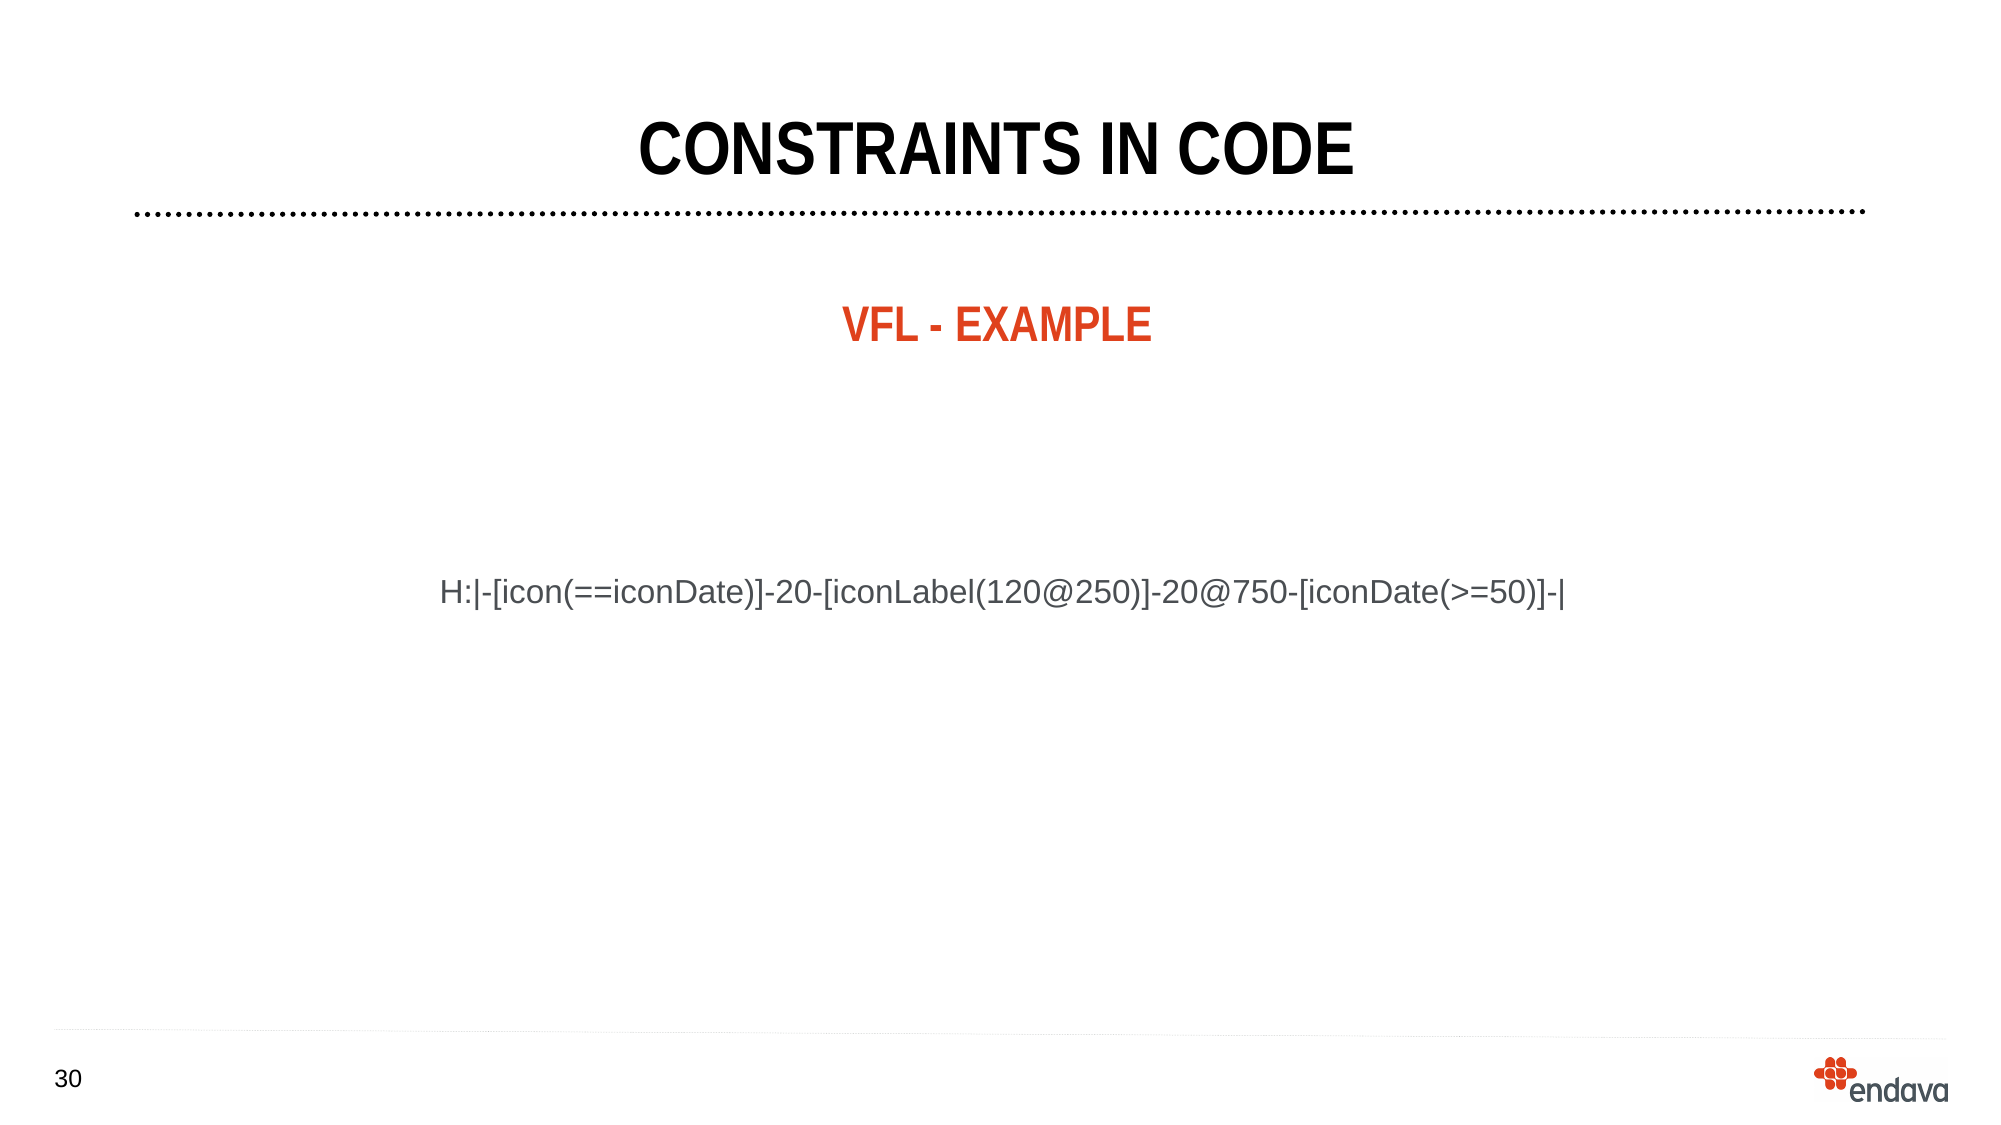

# CONSTRAINTS IN CODE
VFL - EXAMPLE
H:|-[icon(==iconDate)]-20-[iconLabel(120@250)]-20@750-[iconDate(>=50)]-|